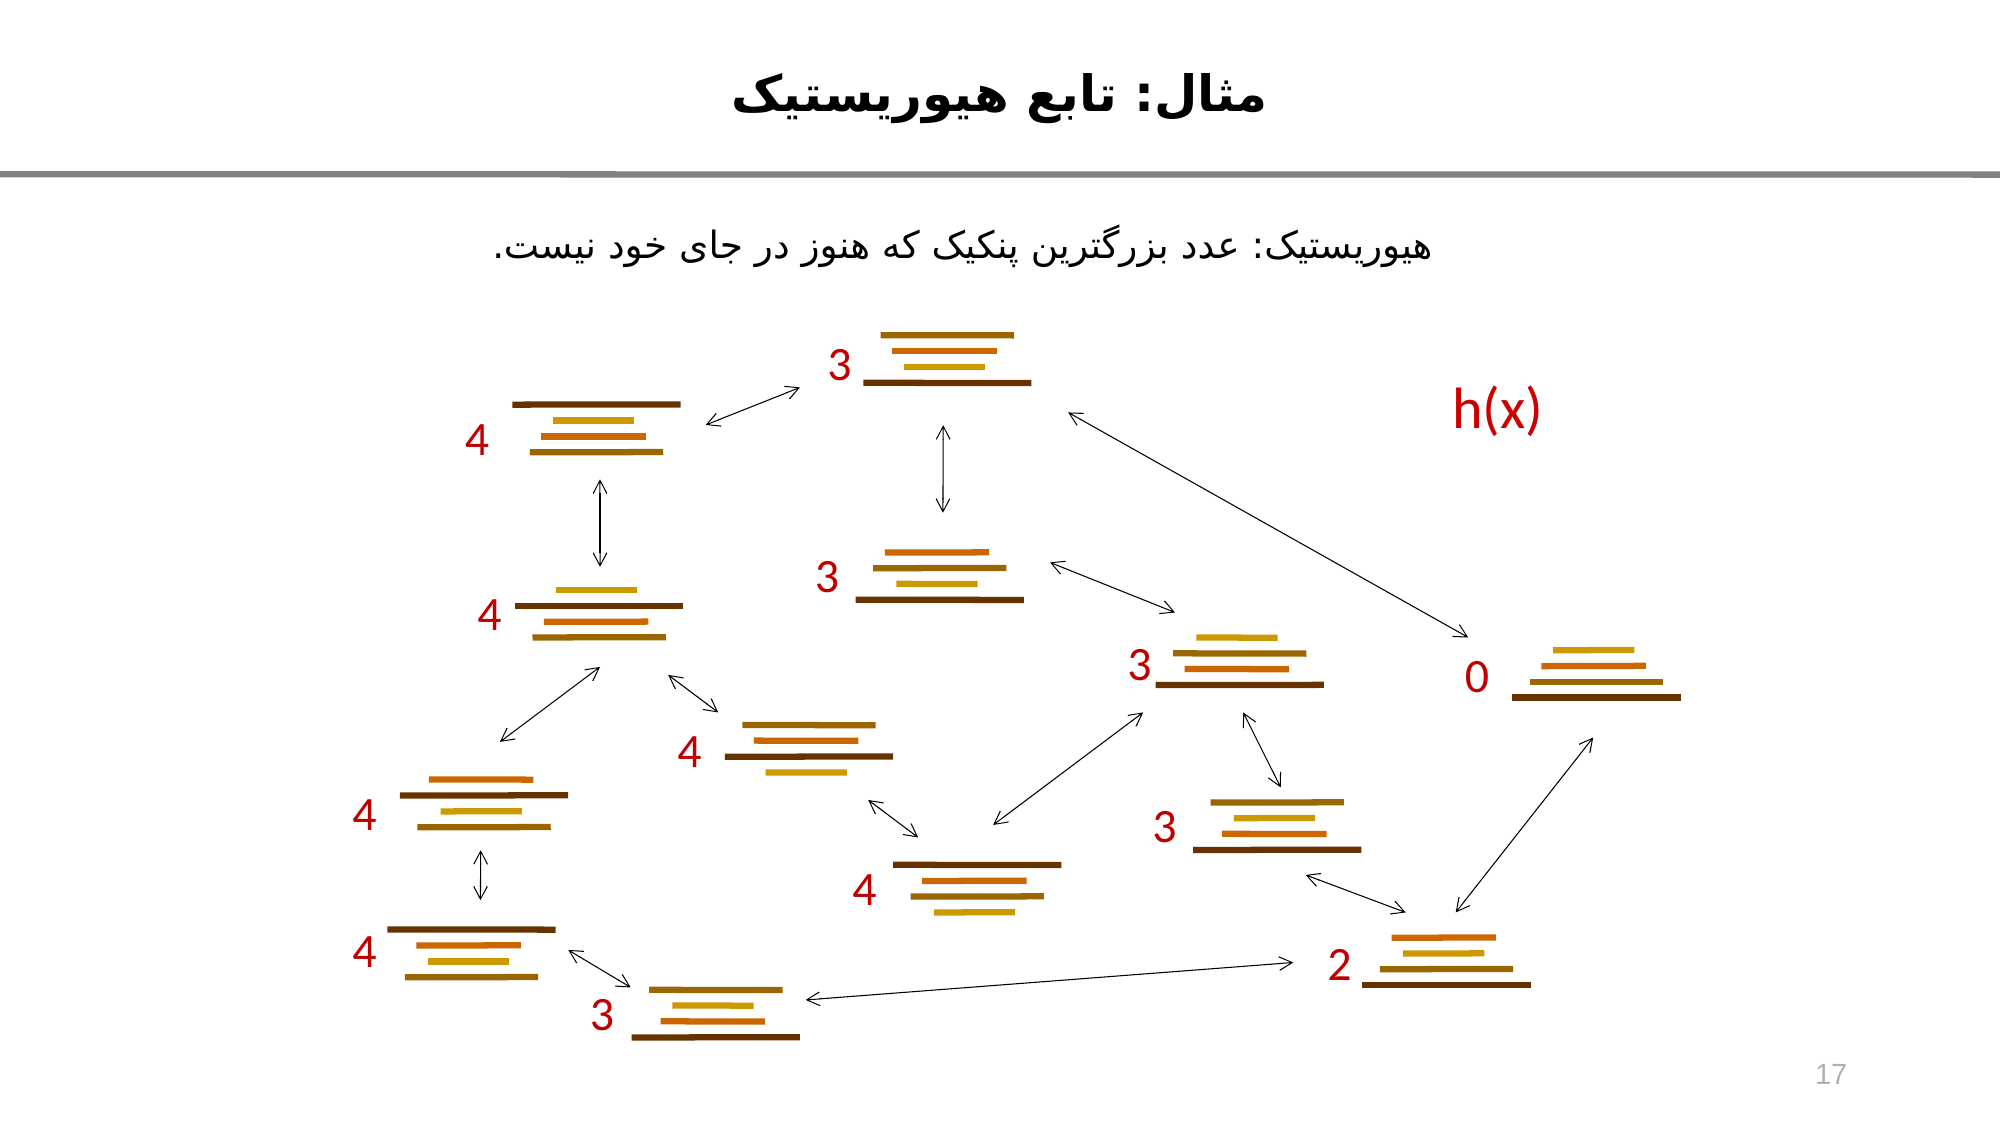

مثال: تابع هیوریستیک
هیوریستیک: عدد بزرگترین پنکیک که هنوز در جای خود نیست.
3
4
3
4
3
0
4
4
3
4
4
2
3
h(x)
17